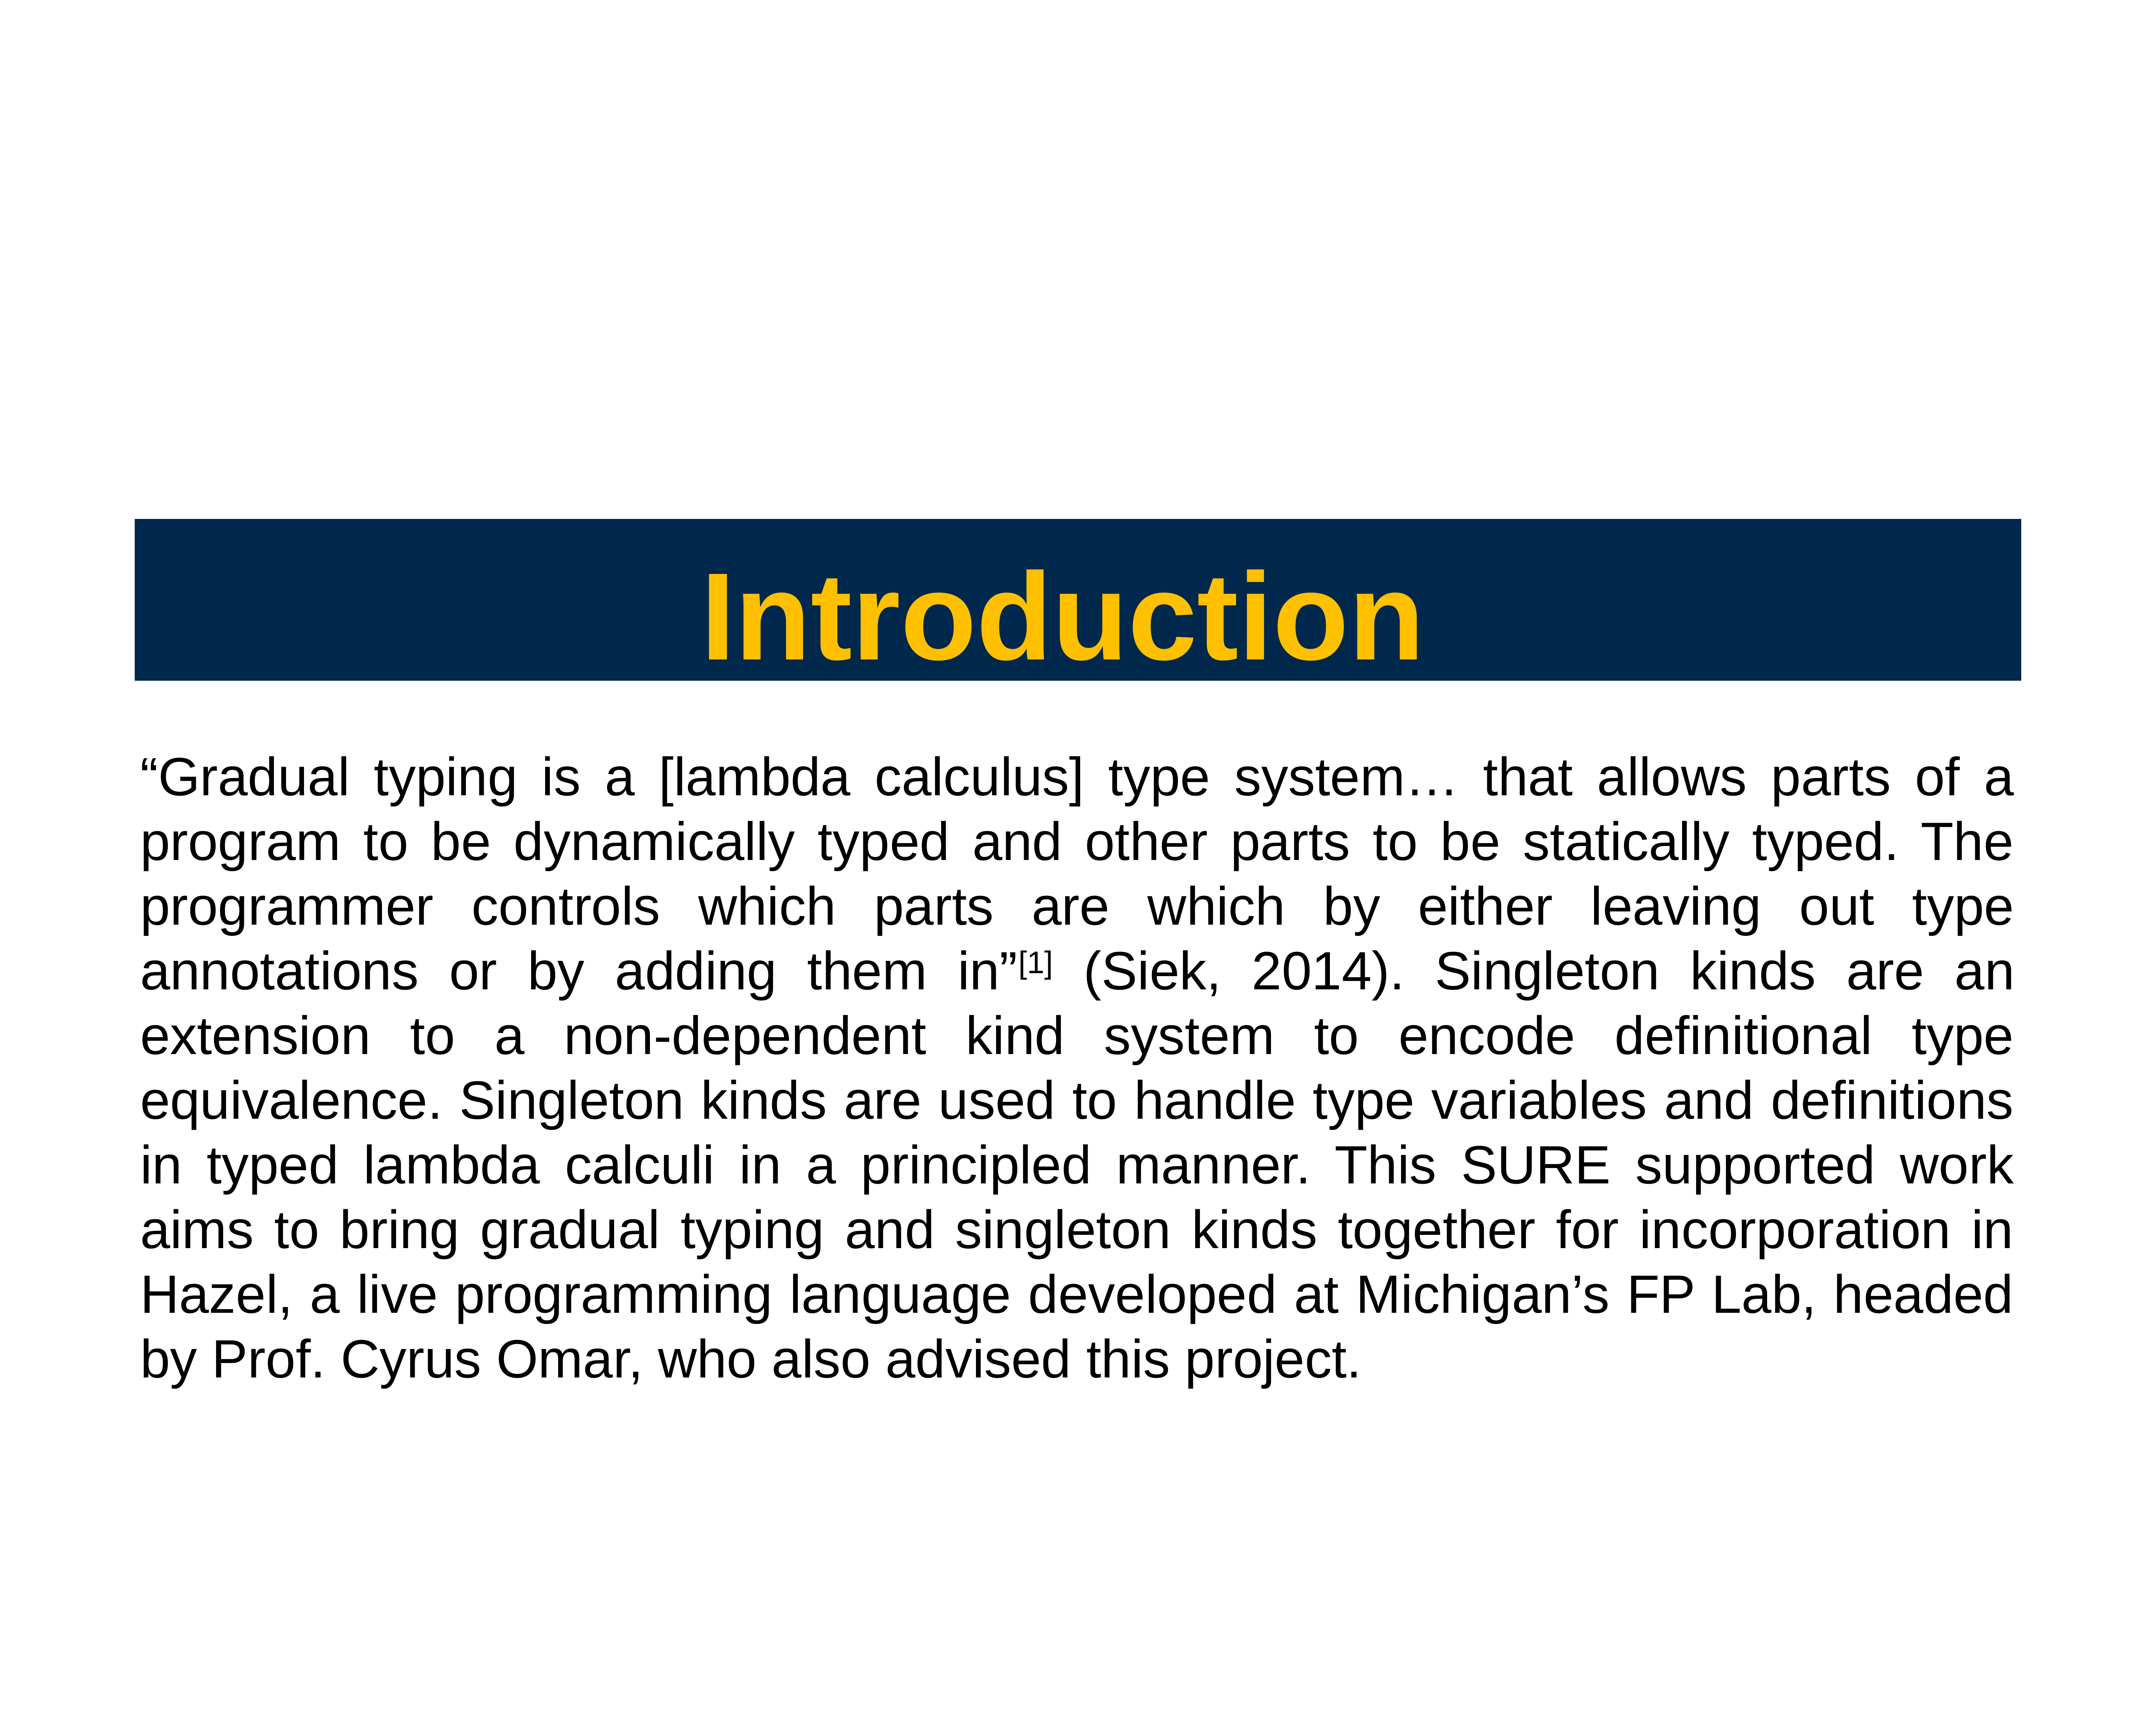

Introduction
“Gradual typing is a [lambda calculus] type system… that allows parts of a program to be dynamically typed and other parts to be statically typed. The programmer controls which parts are which by either leaving out type annotations or by adding them in”[1] (Siek, 2014). Singleton kinds are an extension to a non-dependent kind system to encode definitional type equivalence. Singleton kinds are used to handle type variables and definitions in typed lambda calculi in a principled manner. This SURE supported work aims to bring gradual typing and singleton kinds together for incorporation in Hazel, a live programming language developed at Michigan’s FP Lab, headed by Prof. Cyrus Omar, who also advised this project.